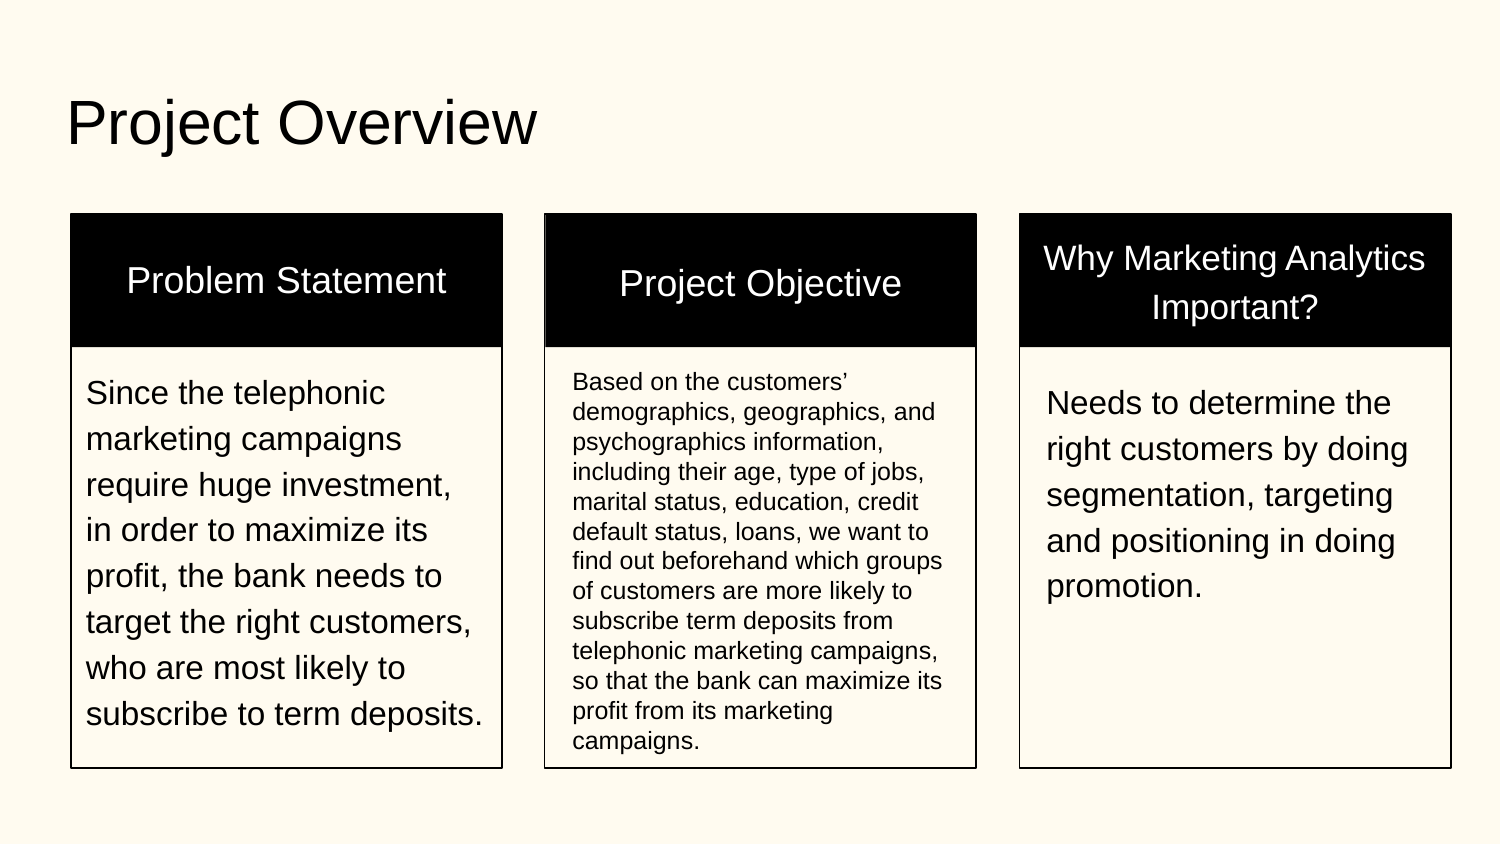

# Project Overview

Problem Statement
Project Objective
Why Marketing Analytics Important?

Since the telephonic marketing campaigns require huge investment, in order to maximize its profit, the bank needs to target the right customers, who are most likely to subscribe to term deposits.
Based on the customers’ demographics, geographics, and psychographics information, including their age, type of jobs, marital status, education, credit default status, loans, we want to find out beforehand which groups of customers are more likely to subscribe term deposits from telephonic marketing campaigns, so that the bank can maximize its profit from its marketing campaigns.

Needs to determine the right customers by doing segmentation, targeting and positioning in doing promotion.